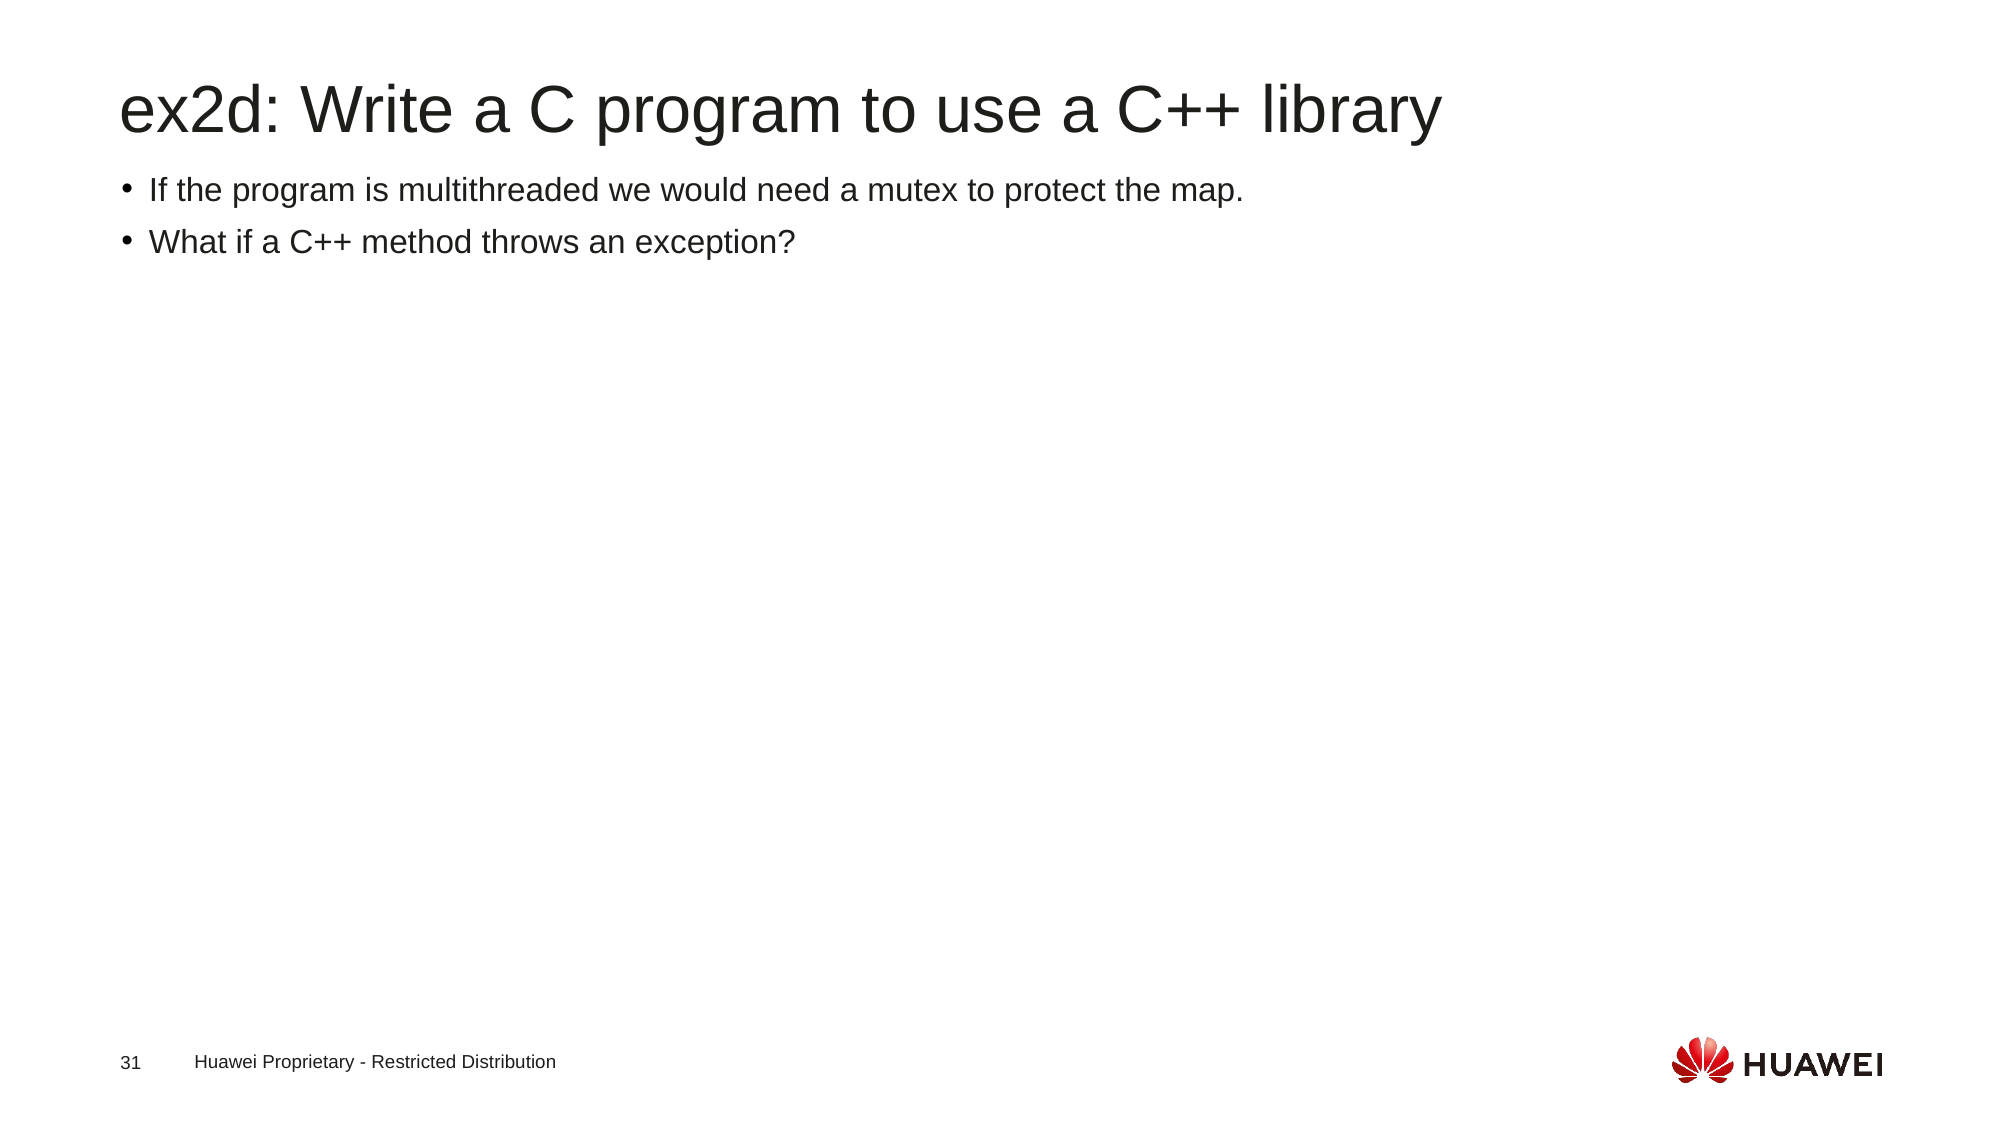

ex2d: Write a C program to use a C++ library
If the program is multithreaded we would need a mutex to protect the map.
What if a C++ method throws an exception?